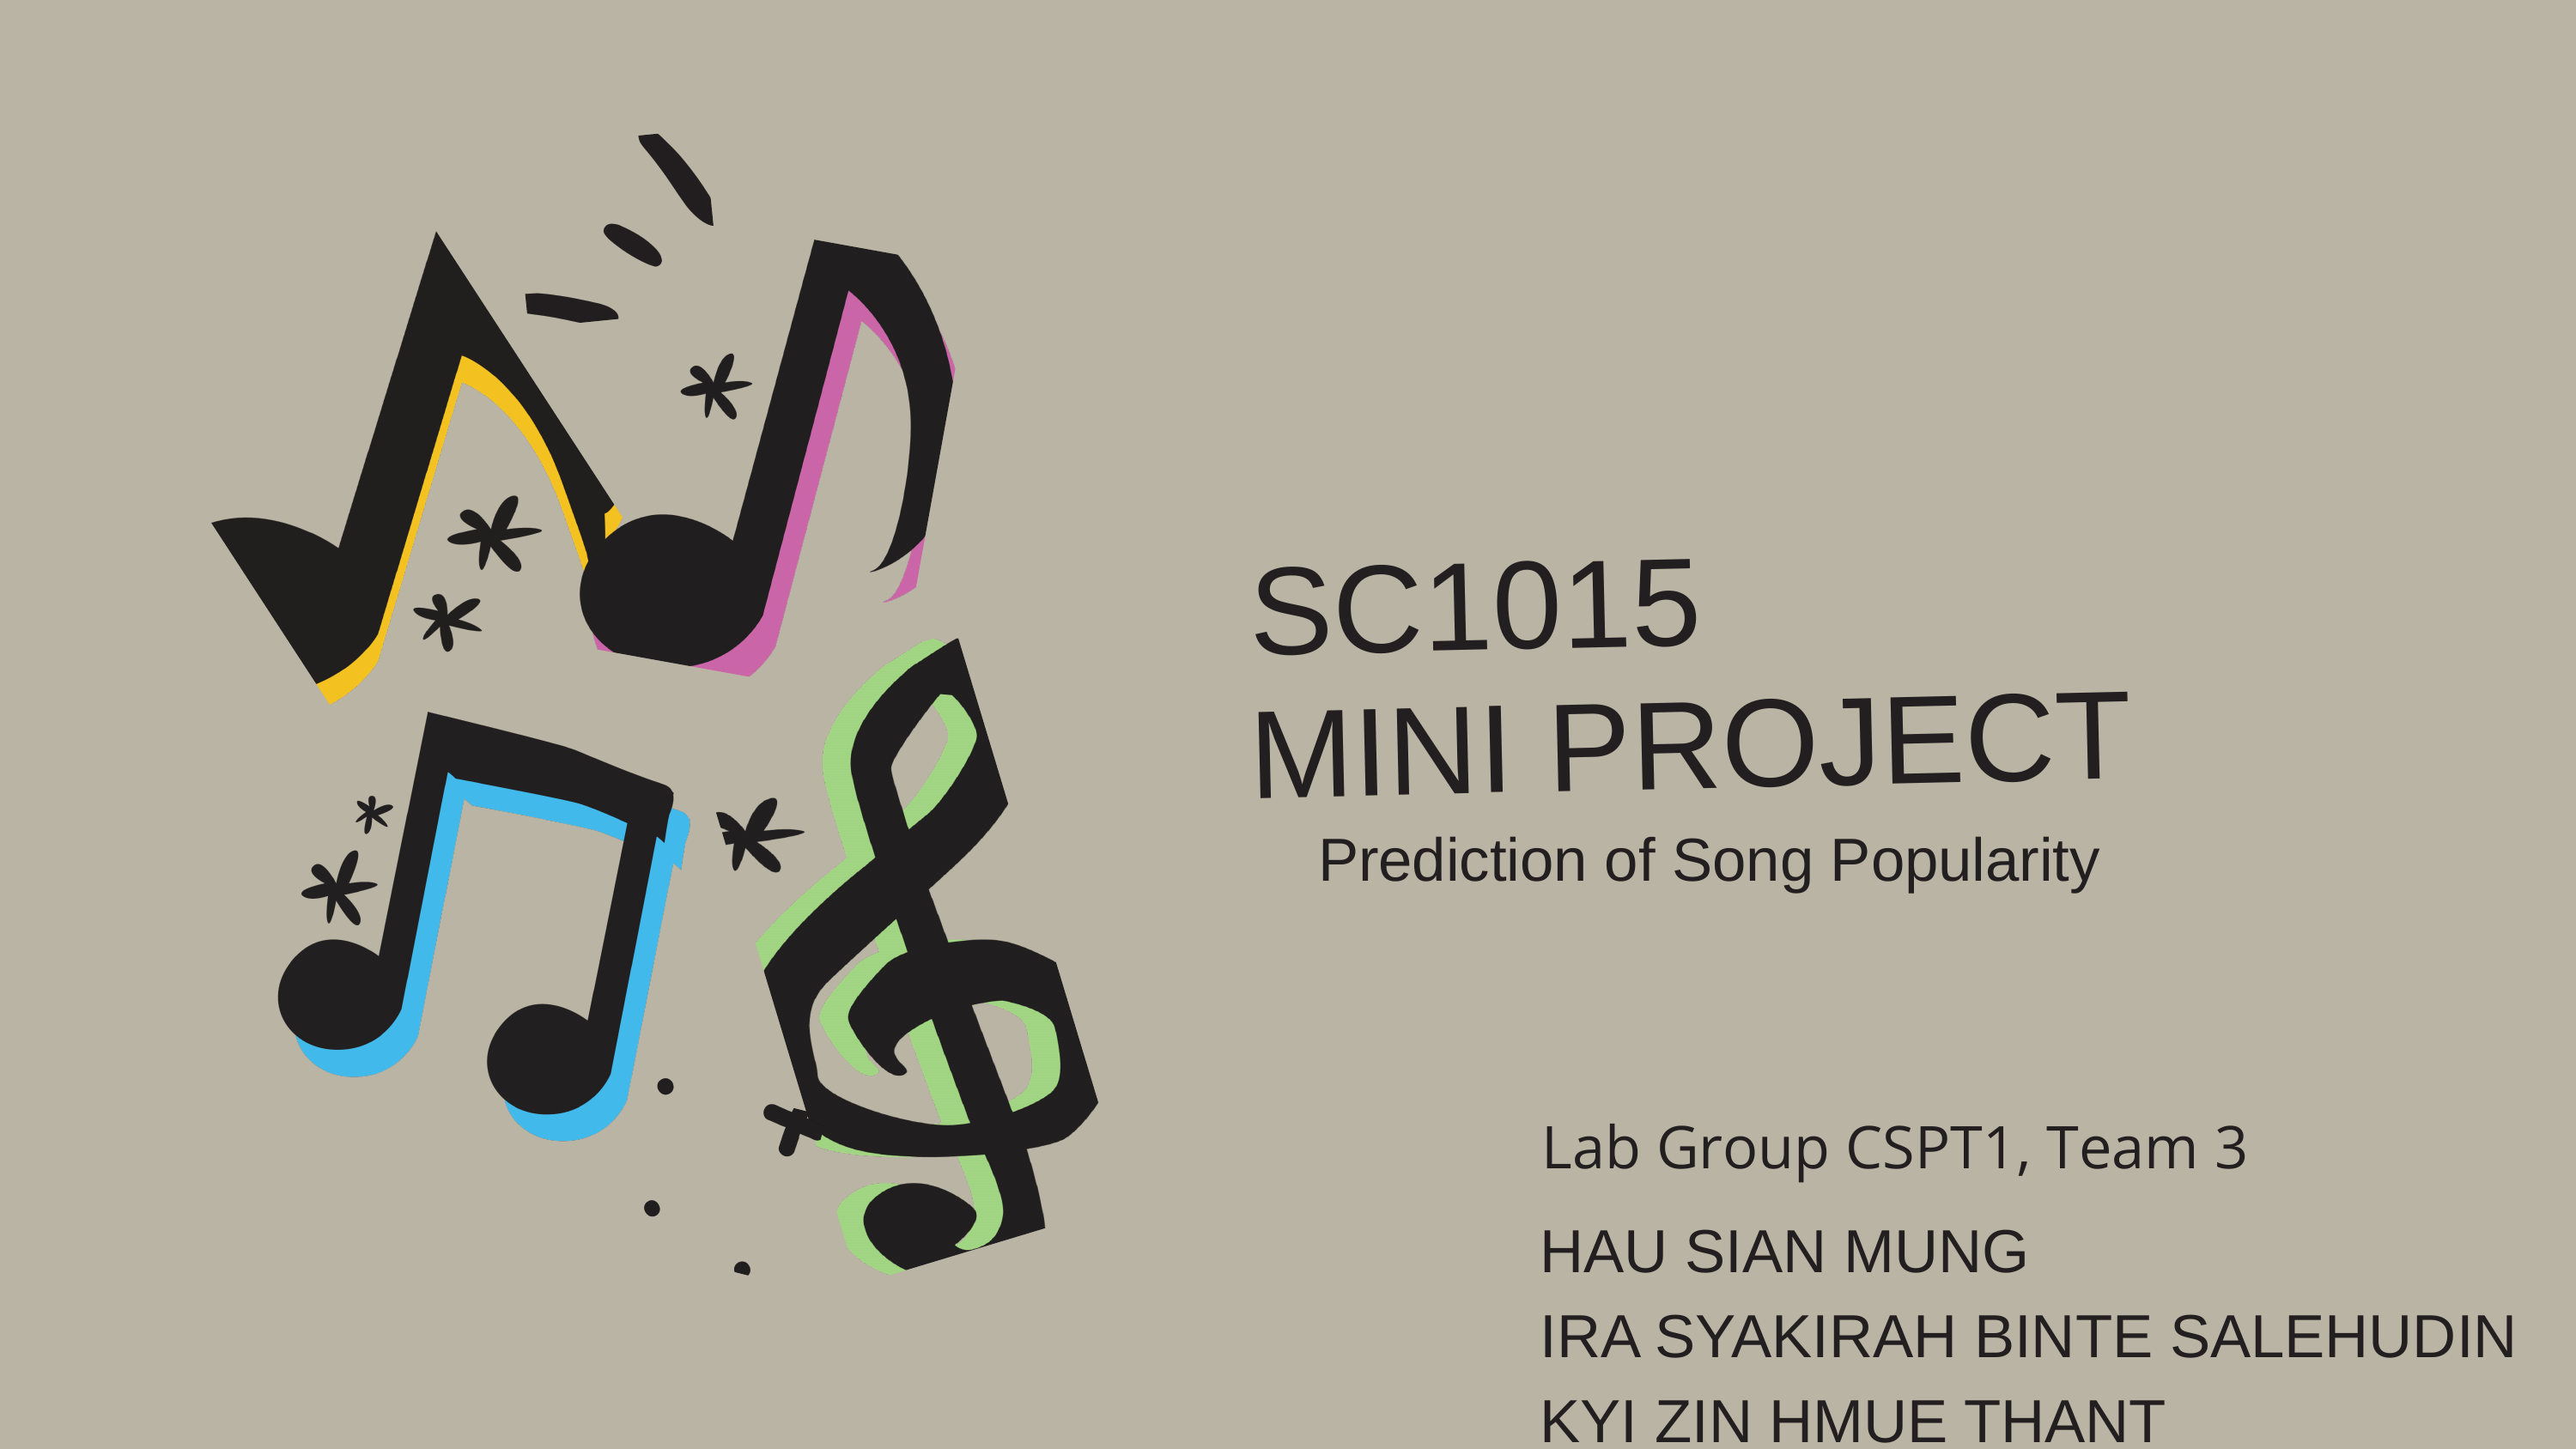

SC1015
MINI PROJECT
Prediction of Song Popularity
Lab Group CSPT1, Team 3
HAU SIAN MUNG
IRA SYAKIRAH BINTE SALEHUDIN
KYI ZIN HMUE THANT